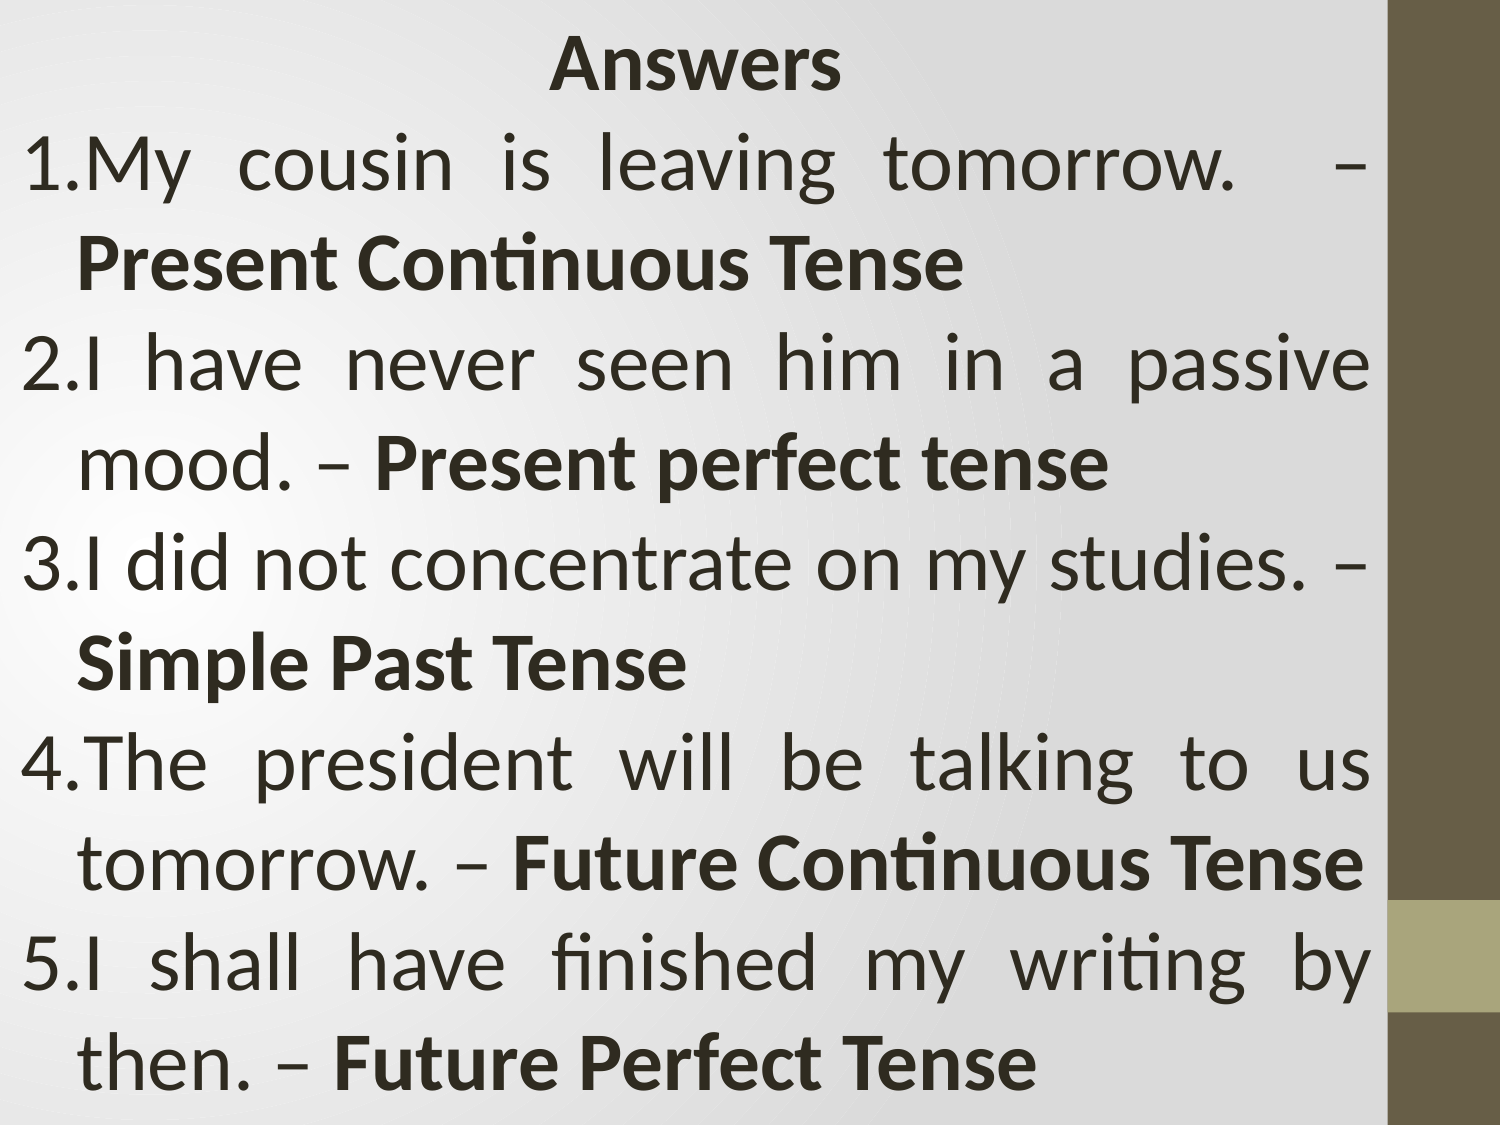

Answers
My cousin is leaving tomorrow.  – Present Continuous Tense
I have never seen him in a passive mood. – Present perfect tense
I did not concentrate on my studies. – Simple Past Tense
The president will be talking to us tomorrow. – Future Continuous Tense
I shall have finished my writing by then. – Future Perfect Tense